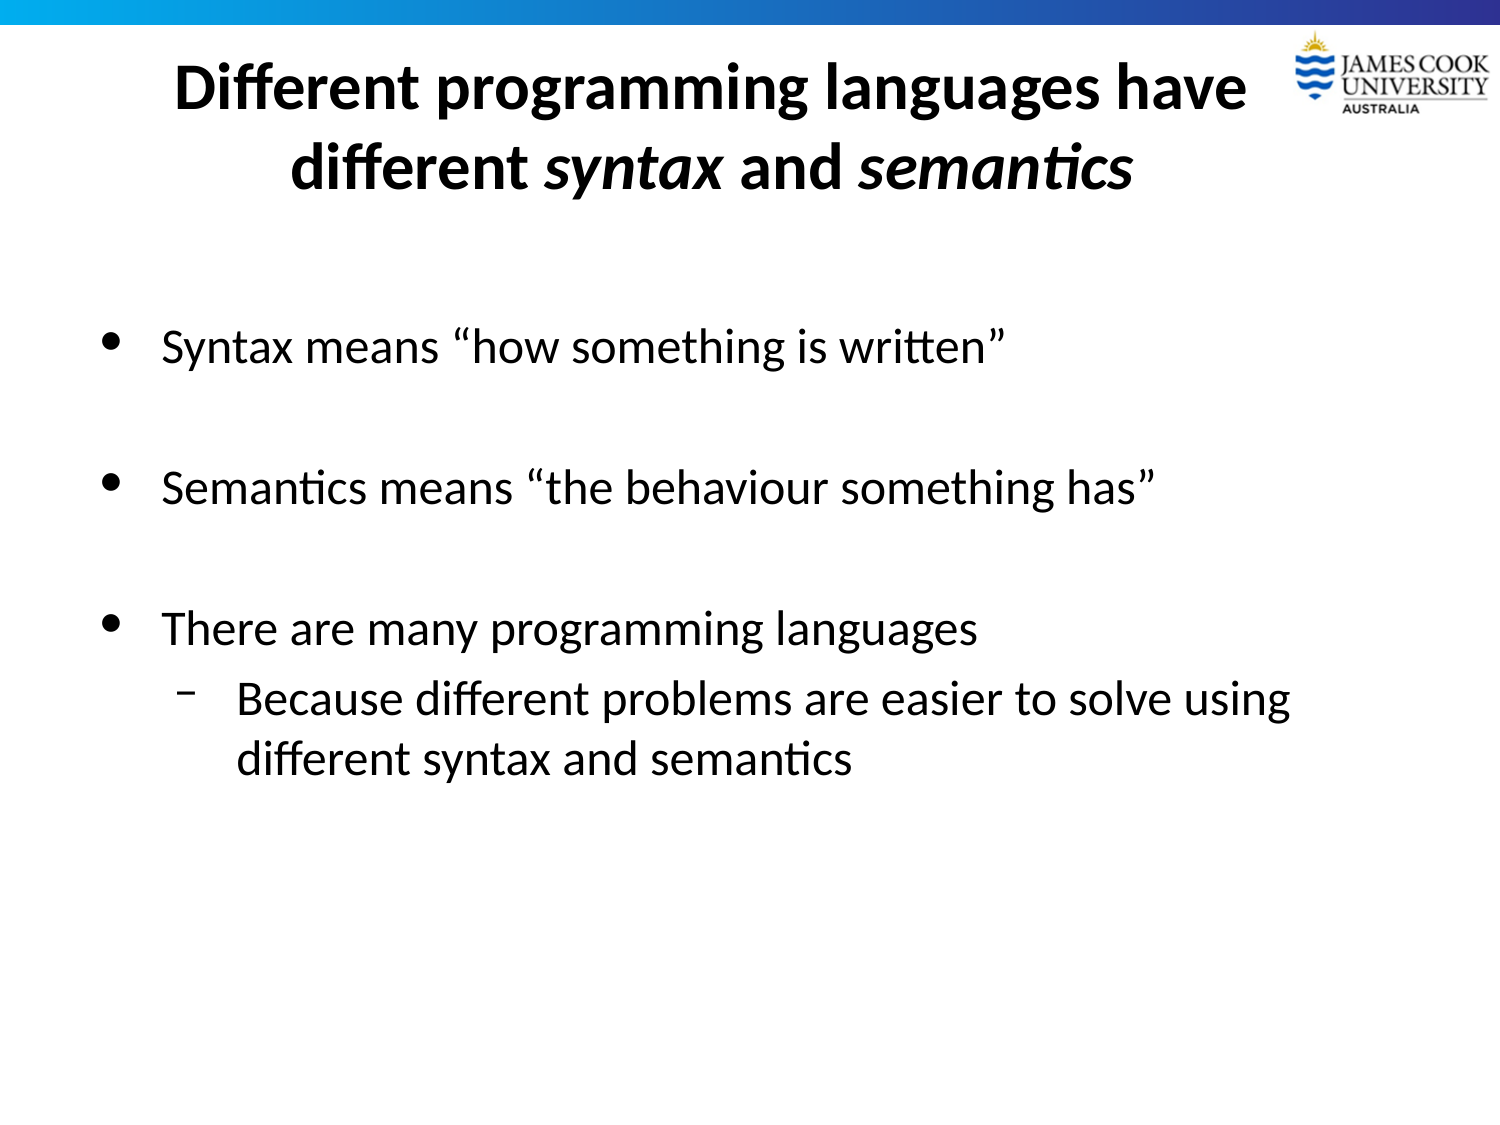

# Different programming languages have different syntax and semantics
Syntax means “how something is written”

Semantics means “the behaviour something has”

There are many programming languages
Because different problems are easier to solve using different syntax and semantics